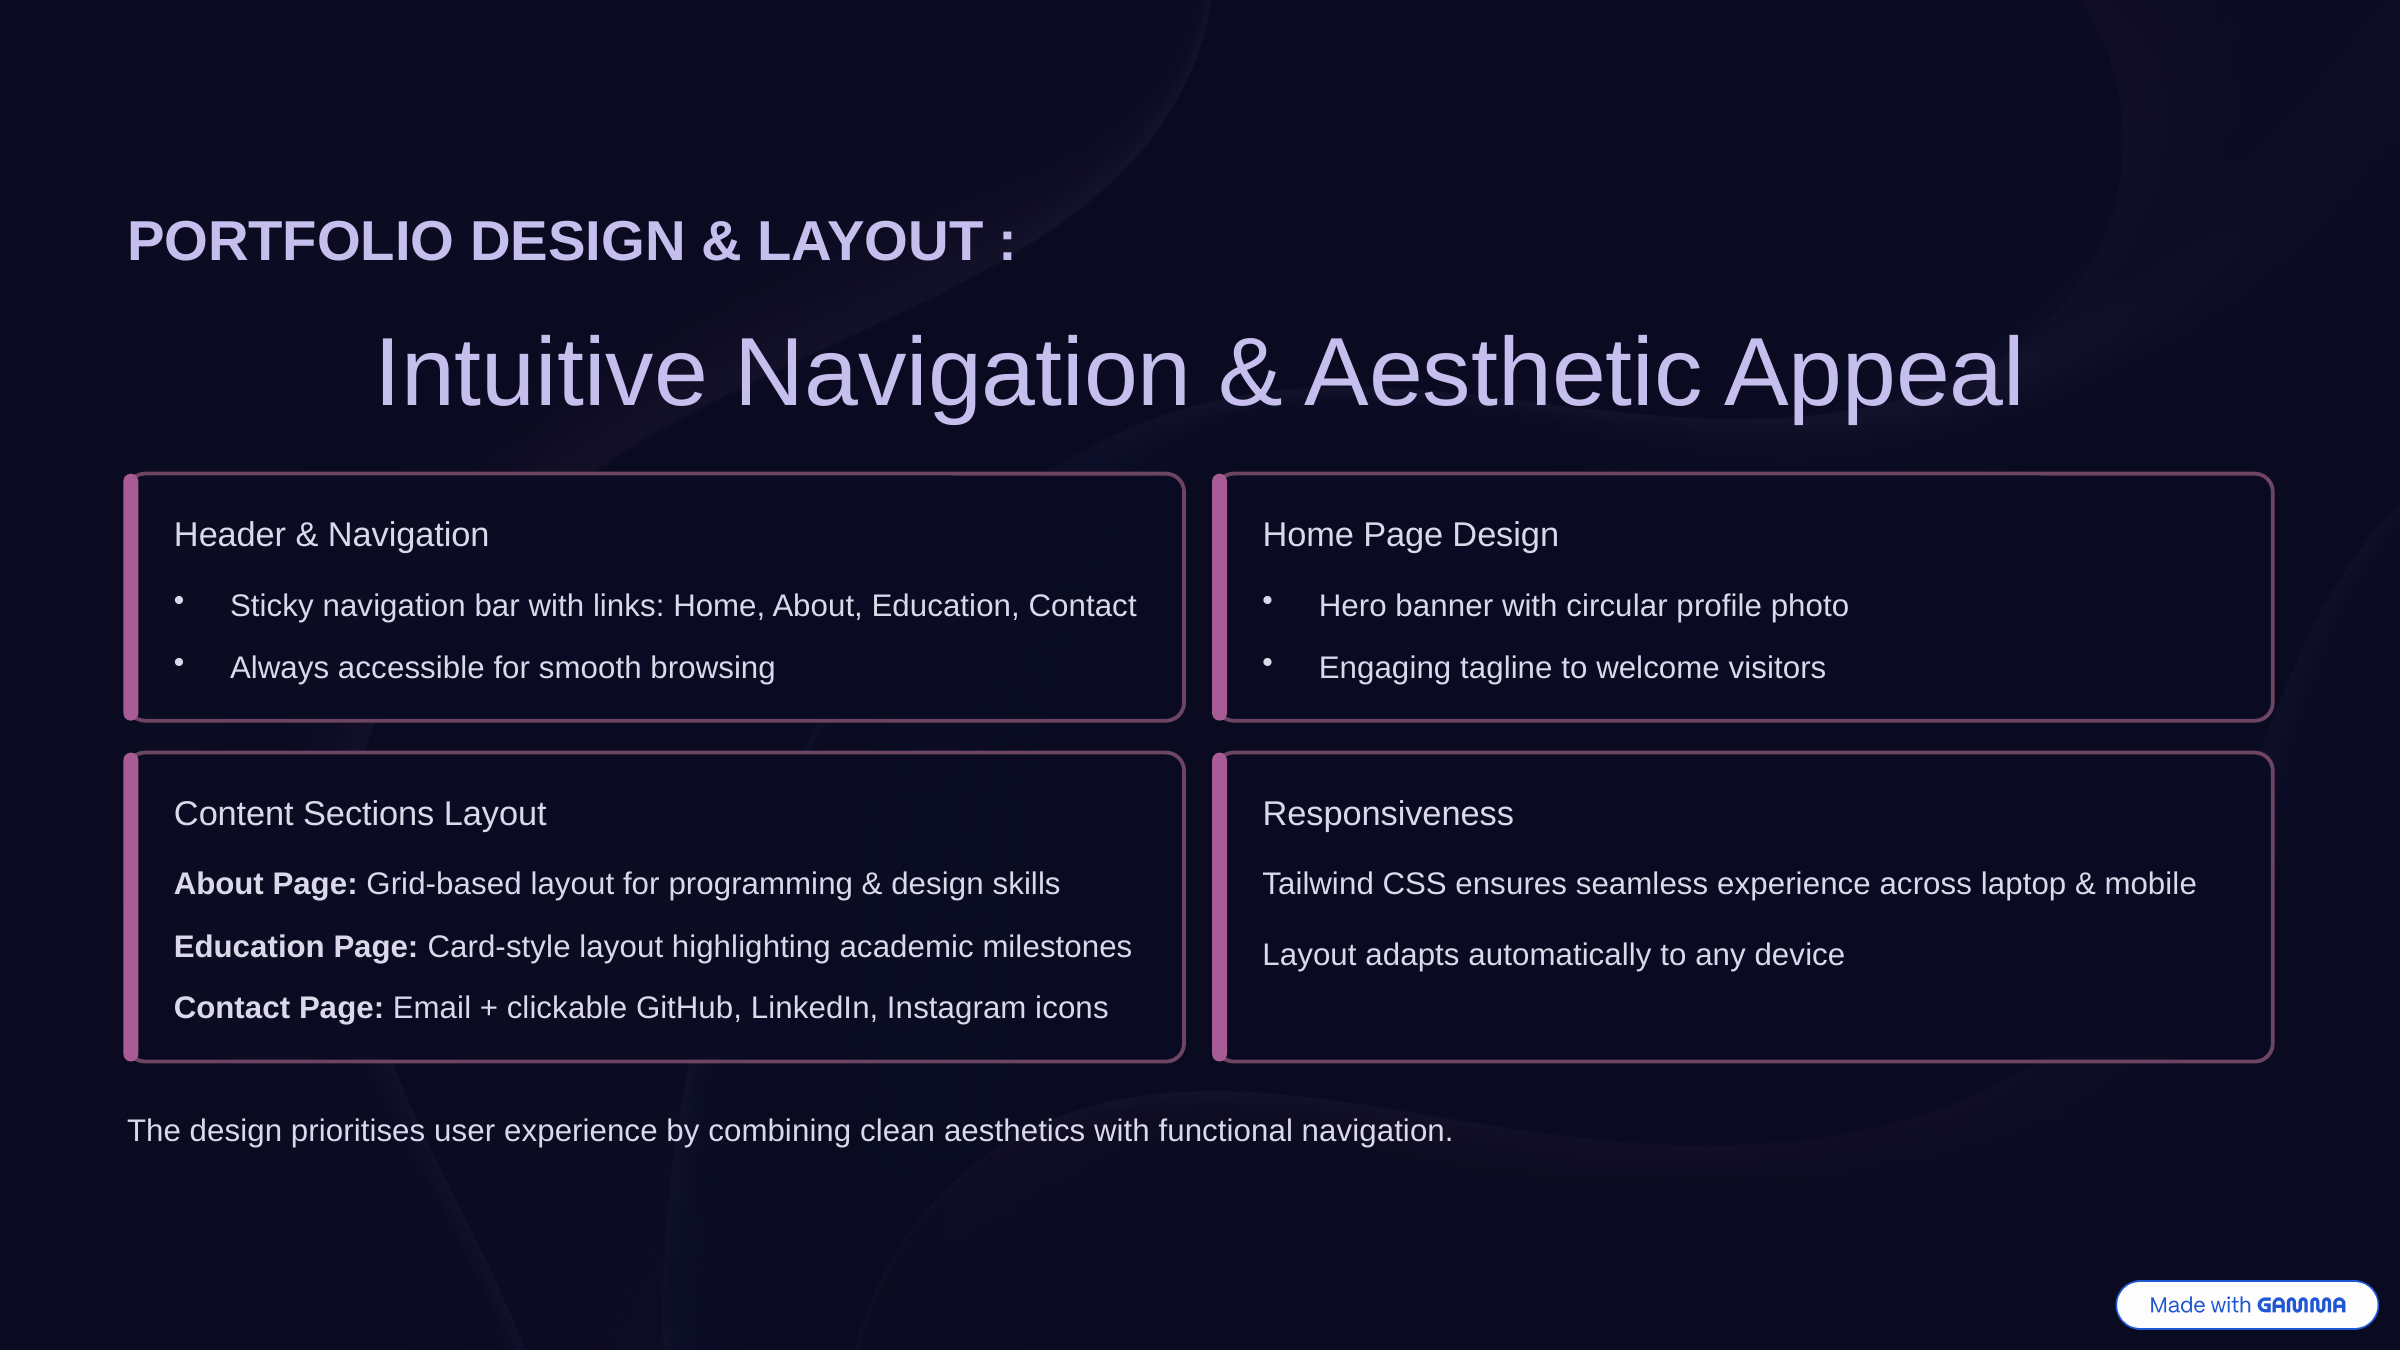

PORTFOLIO DESIGN & LAYOUT :
Intuitive Navigation & Aesthetic Appeal

Header & Navigation
Home Page Design
Sticky navigation bar with links: Home, About, Education, Contact
Hero banner with circular profile photo
Always accessible for smooth browsing
Engaging tagline to welcome visitors

Content Sections Layout
Responsiveness
About Page: Grid-based layout for programming & design skills
Tailwind CSS ensures seamless experience across laptop & mobile
Education Page: Card-style layout highlighting academic milestones
Layout adapts automatically to any device
Contact Page: Email + clickable GitHub, LinkedIn, Instagram icons
The design prioritises user experience by combining clean aesthetics with functional navigation.